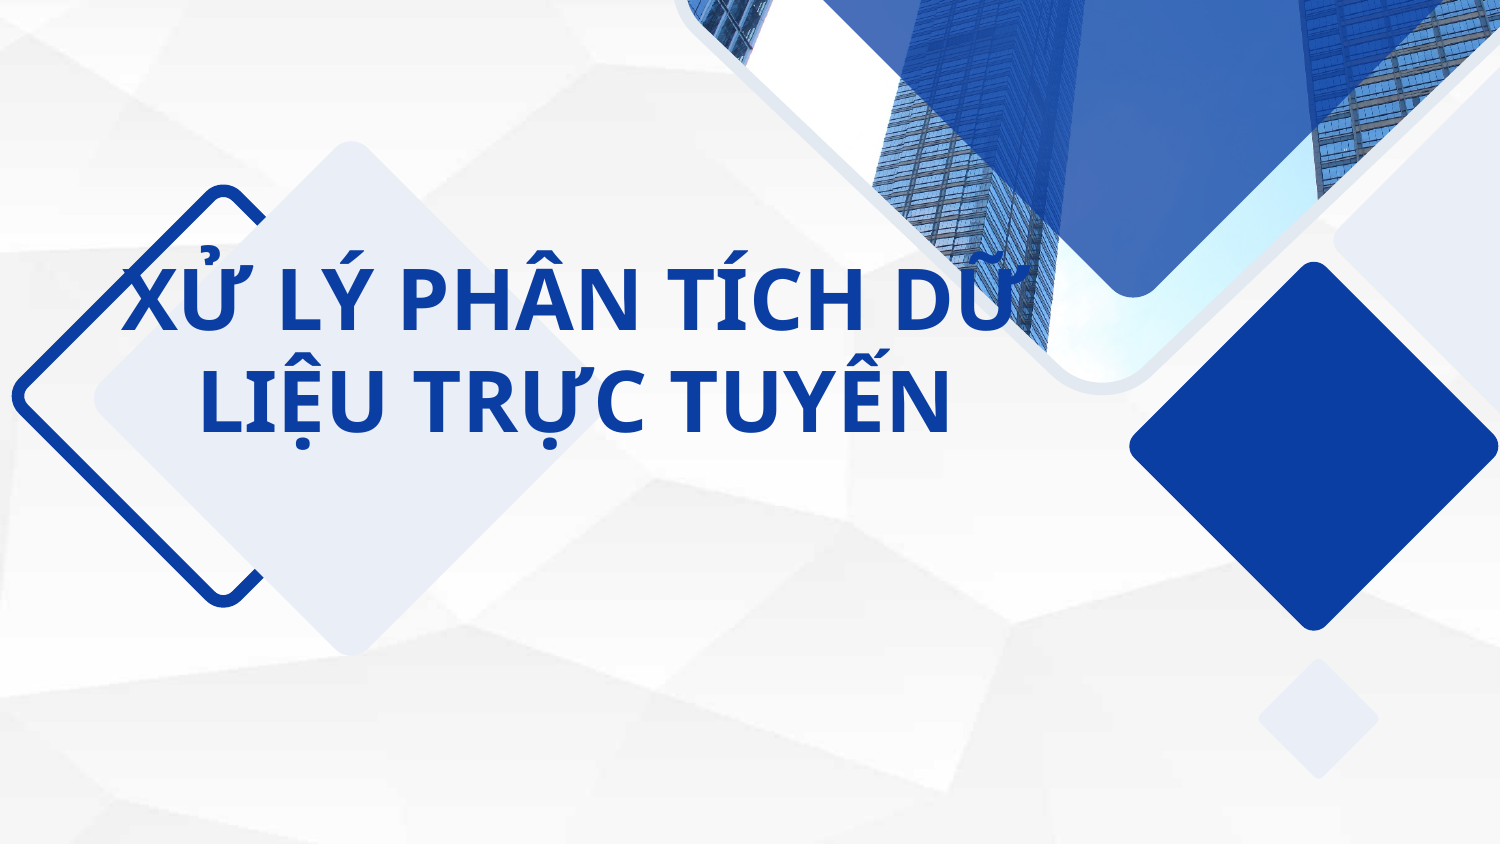

XỬ LÝ PHÂN TÍCH DỮ LIỆU TRỰC TUYẾN